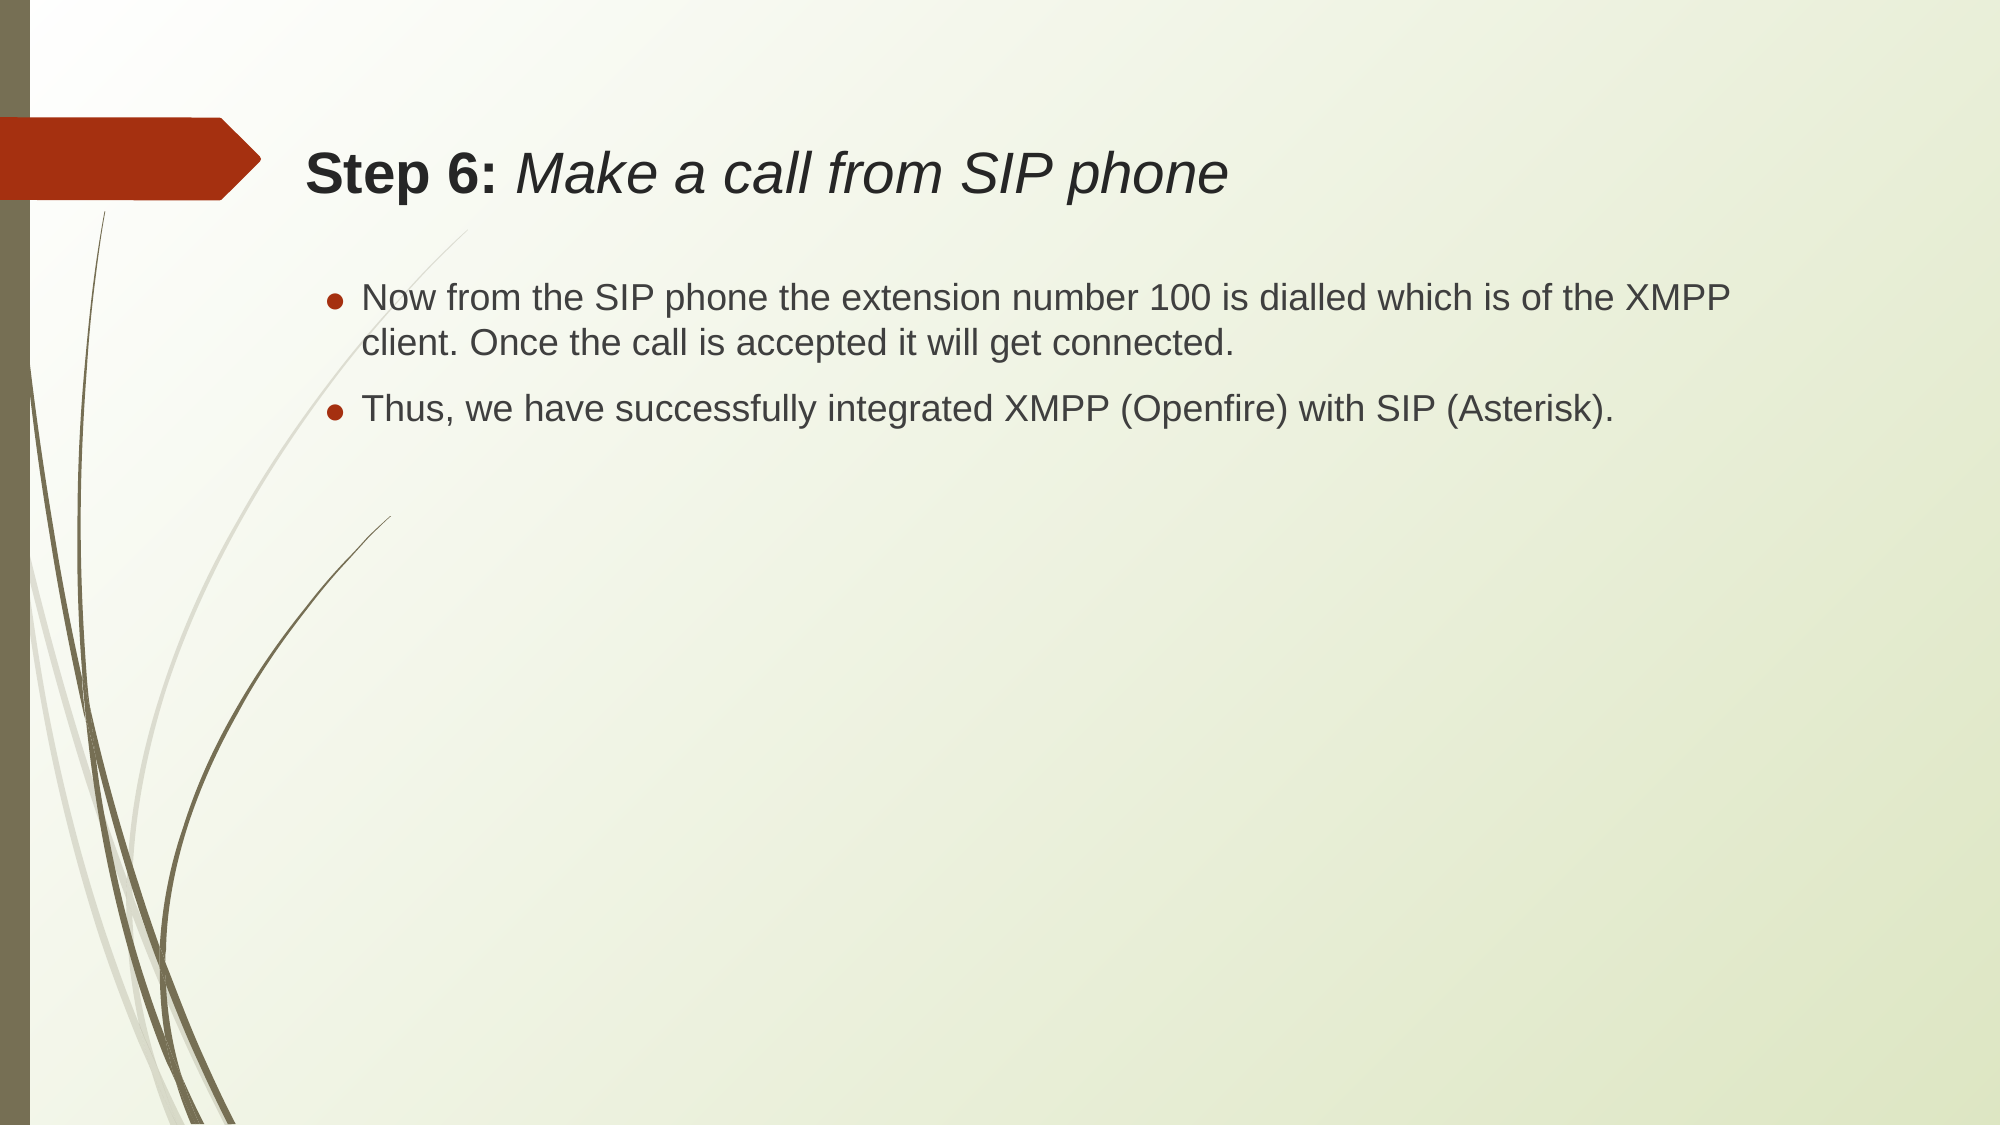

# Step 6: Make a call from SIP phone
Now from the SIP phone the extension number 100 is dialled which is of the XMPP client. Once the call is accepted it will get connected.
Thus, we have successfully integrated XMPP (Openfire) with SIP (Asterisk).